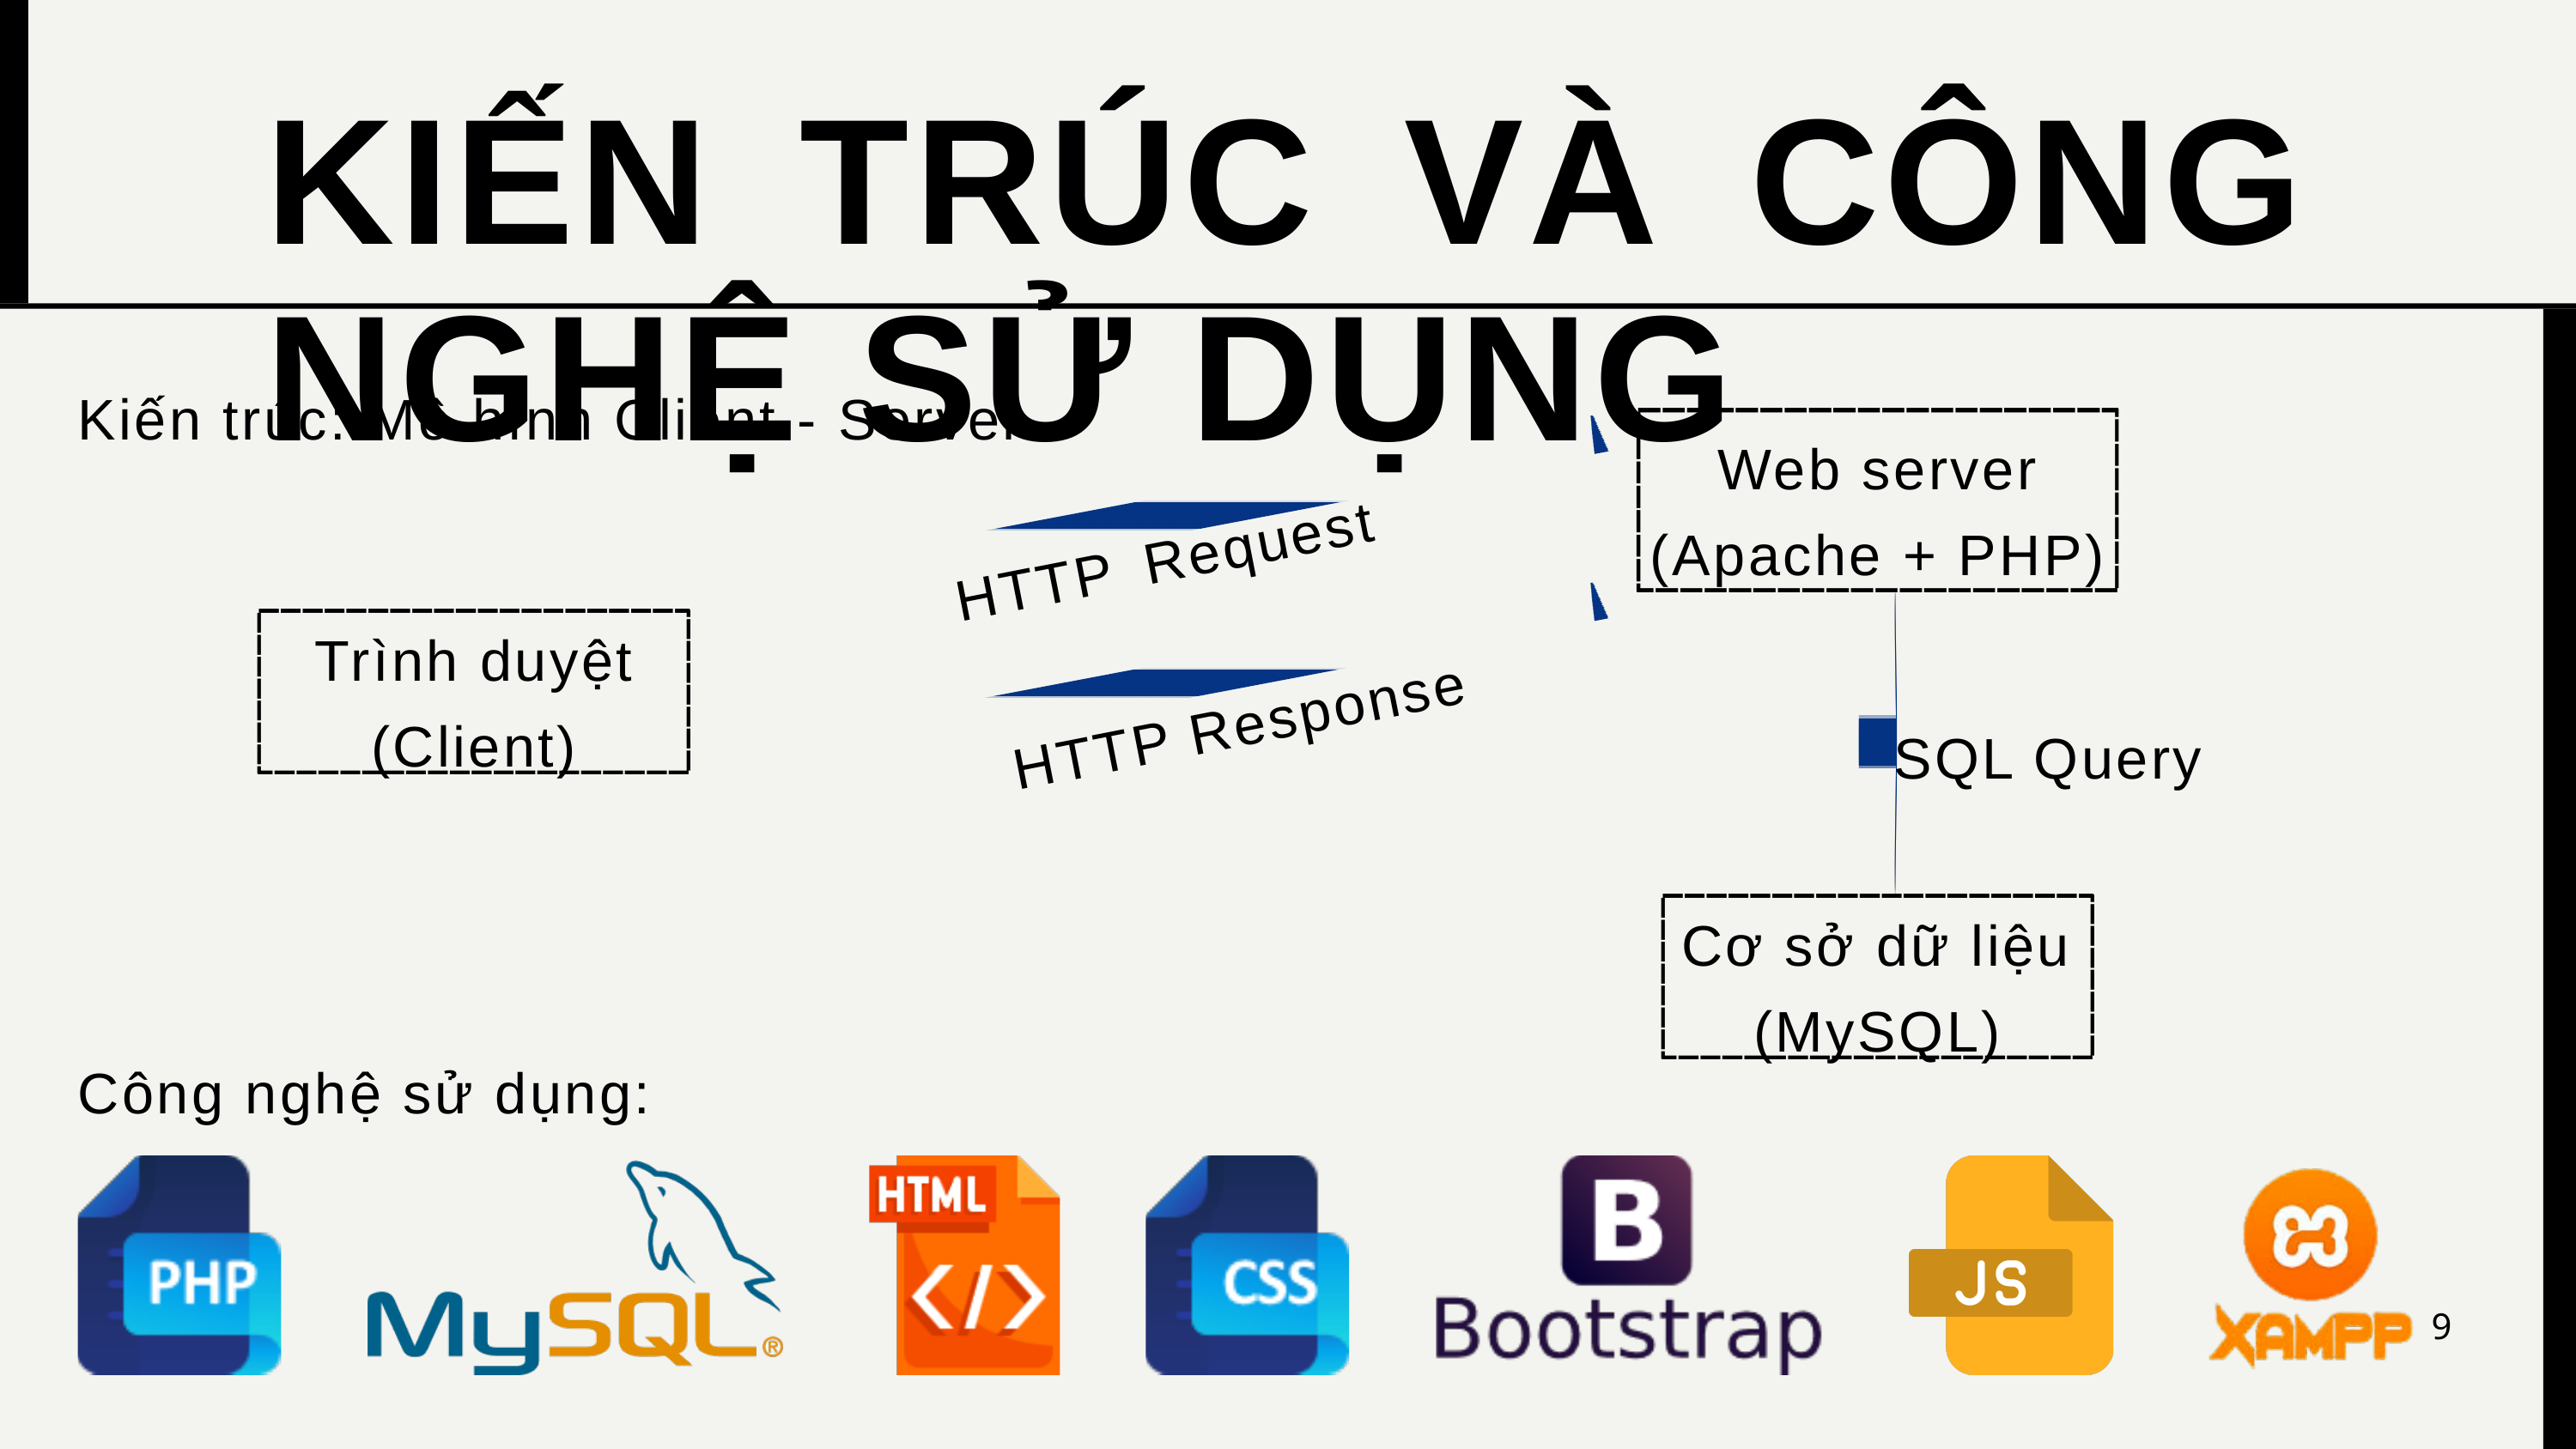

KIẾN TRÚC VÀ CÔNG NGHỆ SỬ DỤNG

Kiến trúc: Mô hình Client - Server

Web server
(Apache + PHP)

HTTP Request
Trình duyệt
(Client)

HTTP Response
SQL Query

Cơ sở dữ liệu (MySQL)

Công nghệ sử dụng:

9